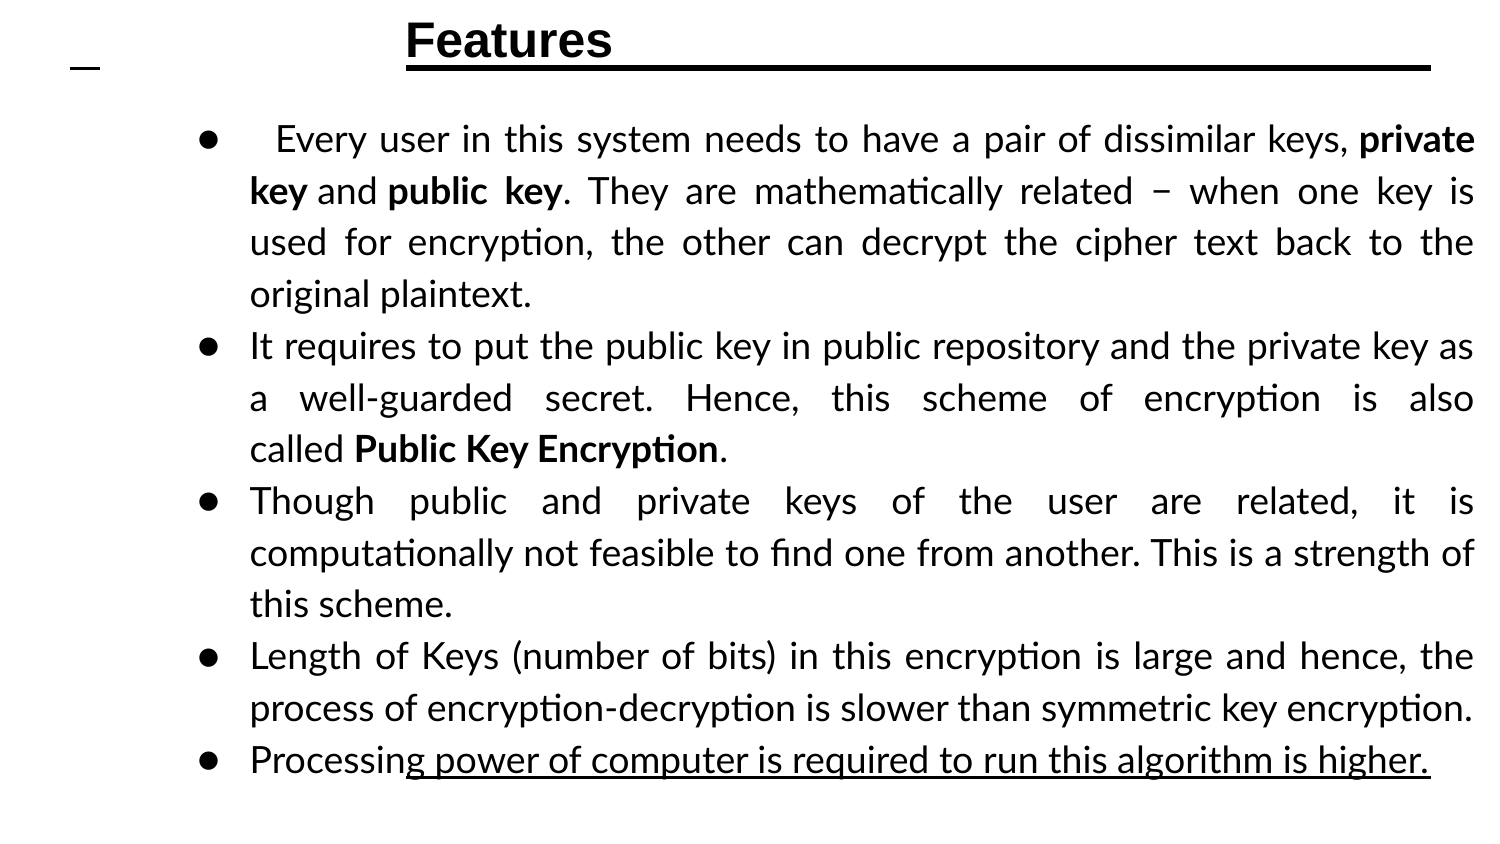

# Features

  Every user in this system needs to have a pair of dissimilar keys, private key and public key. They are mathematically related − when one key is used for encryption, the other can decrypt the cipher text back to the original plaintext.
It requires to put the public key in public repository and the private key as a well-guarded secret. Hence, this scheme of encryption is also called Public Key Encryption.
Though public and private keys of the user are related, it is computationally not feasible to find one from another. This is a strength of this scheme.
Length of Keys (number of bits) in this encryption is large and hence, the process of encryption-decryption is slower than symmetric key encryption.
Processing power of computer is required to run this algorithm is higher.